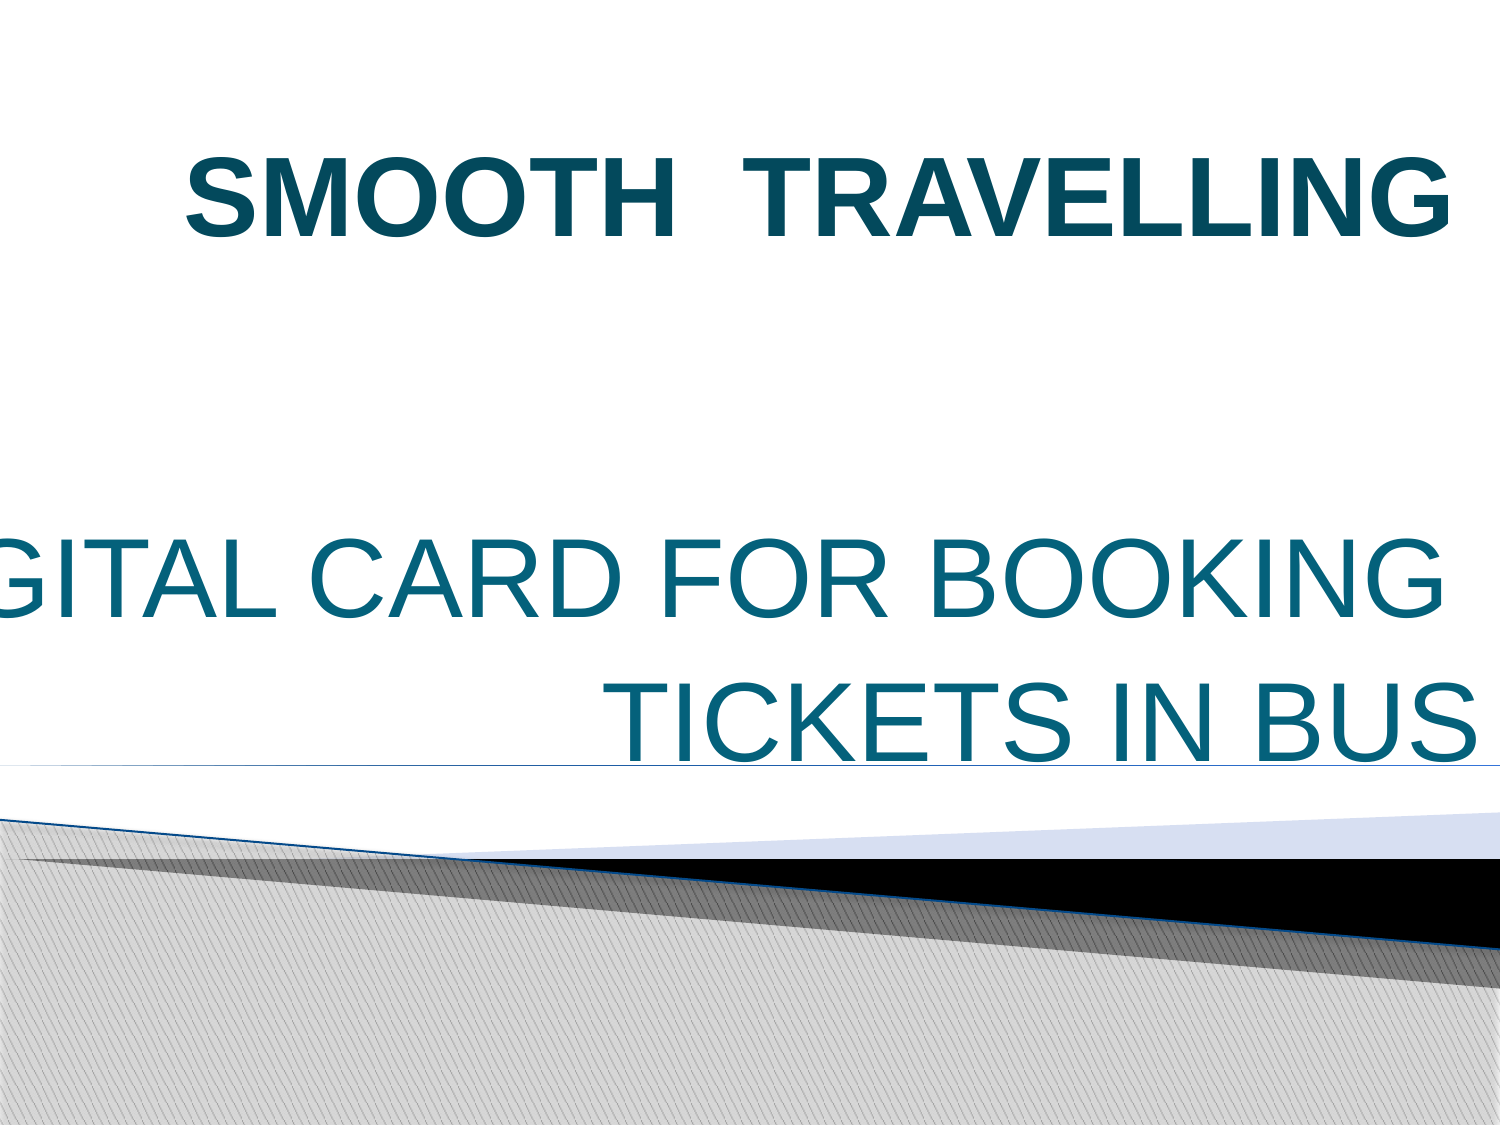

# SMOOTH  TRAVELLING
DIGITAL CARD FOR BOOKING
TICKETS IN BUS